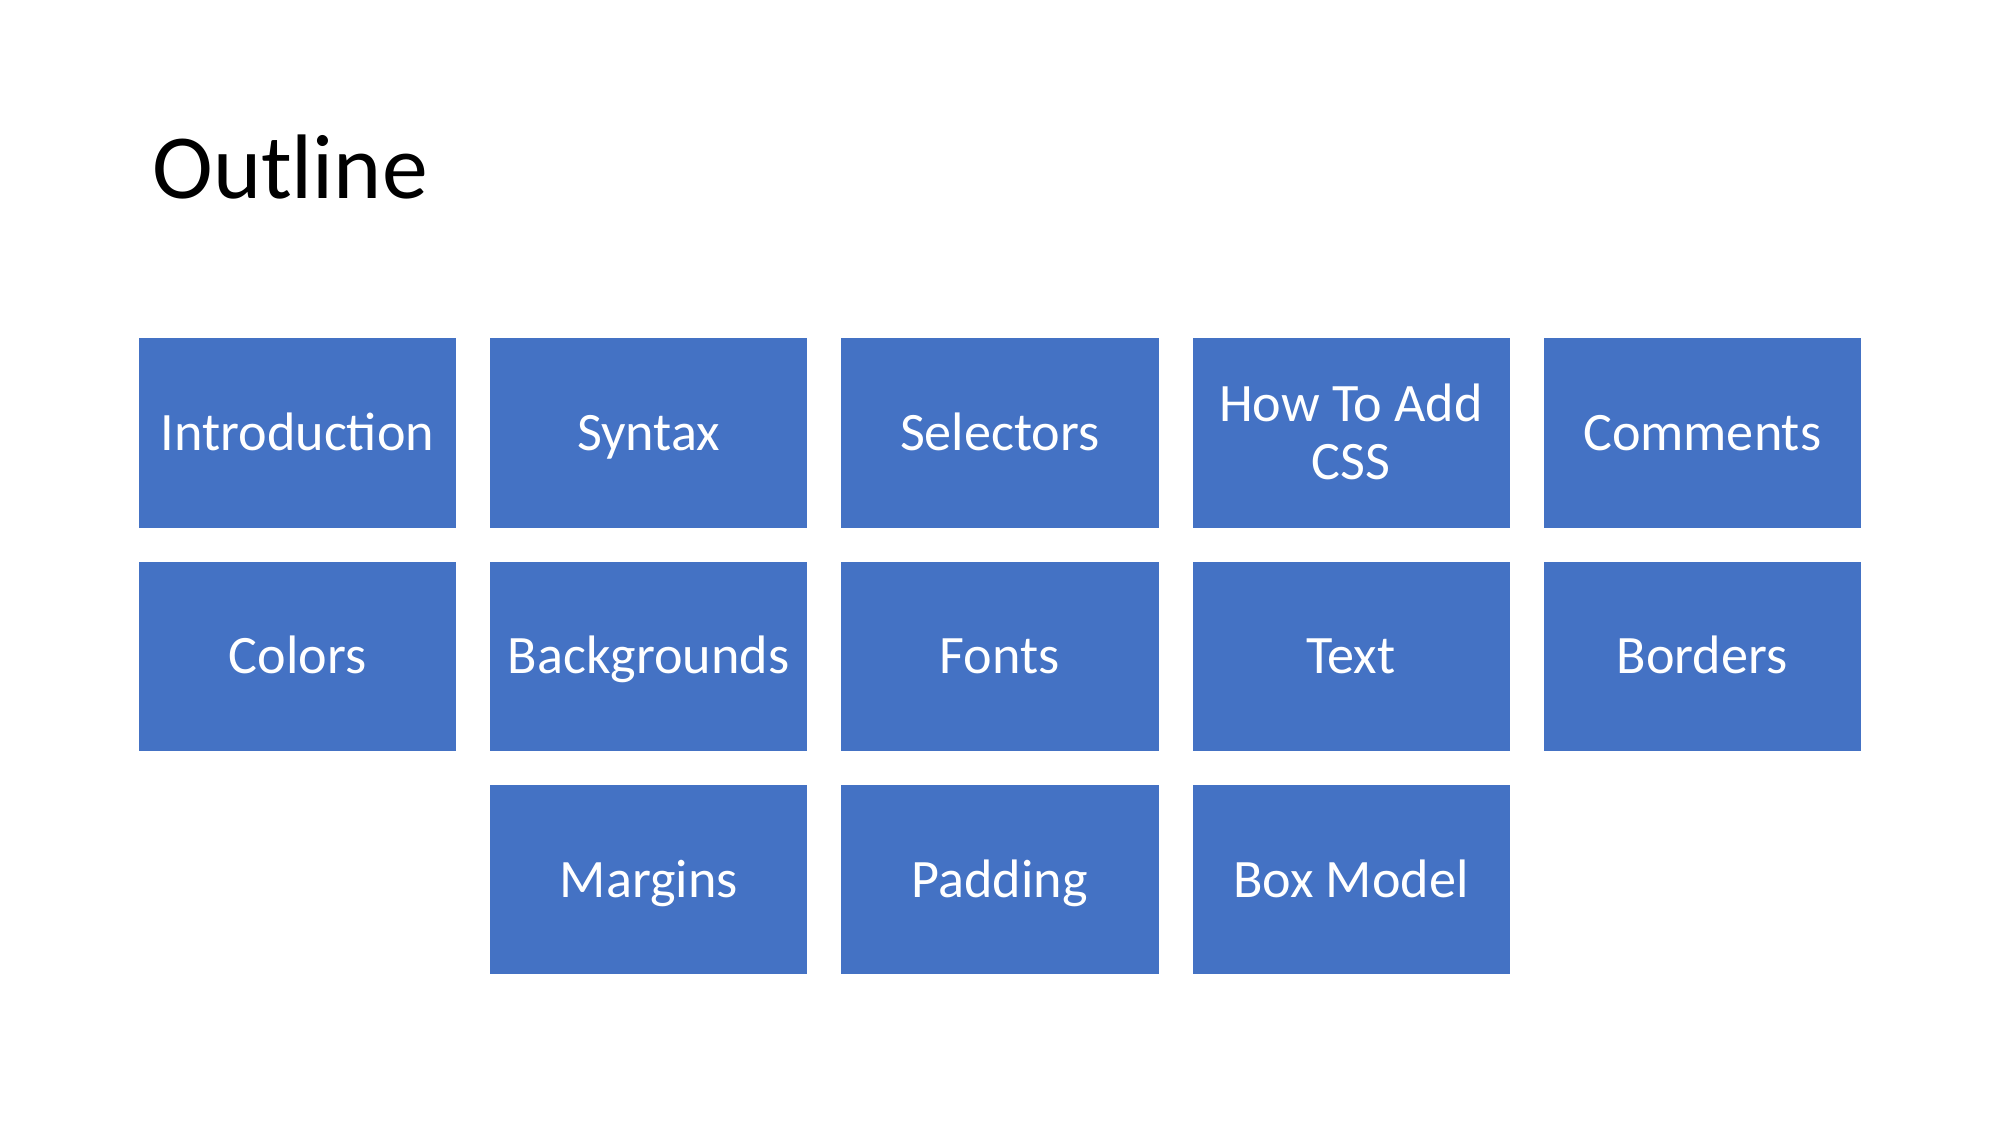

# Outline
Introduction
Syntax
Selectors
How To Add CSS
Comments
Colors
Backgrounds
Fonts
Text
Borders
Margins
Padding
Box Model